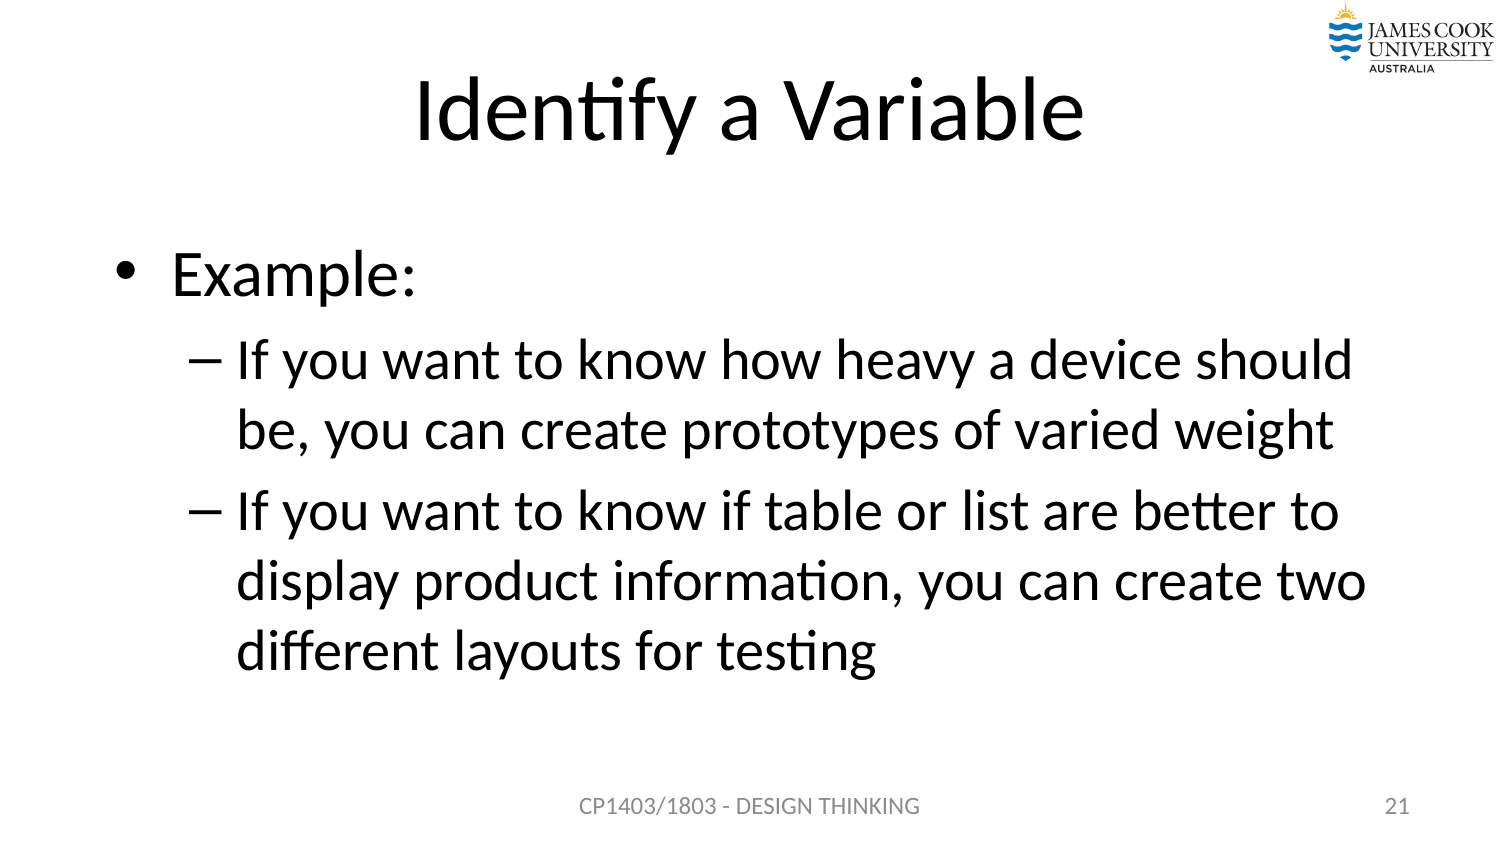

# Identify a Variable
Example:
If you want to know how heavy a device should be, you can create prototypes of varied weight
If you want to know if table or list are better to display product information, you can create two different layouts for testing
CP1403/1803 - DESIGN THINKING
21